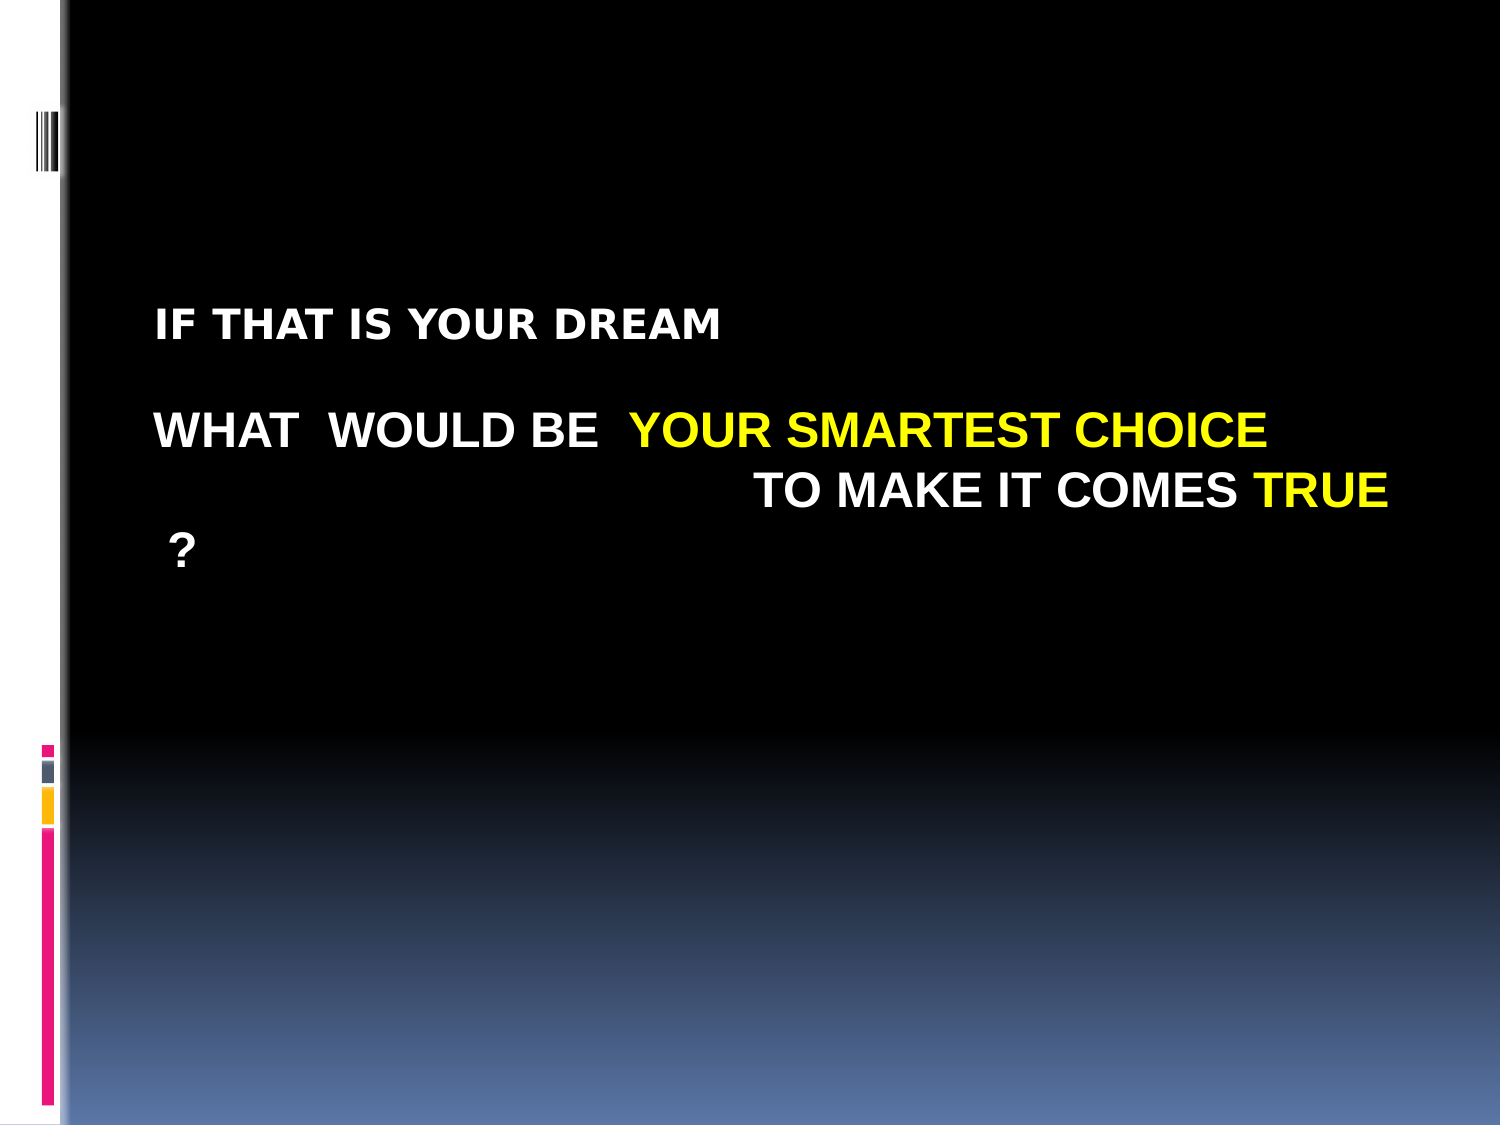

IF THAT IS YOUR DREAM

WHAT  WOULD BE  YOUR SMARTEST CHOICE
				TO MAKE IT COMES TRUE  ?